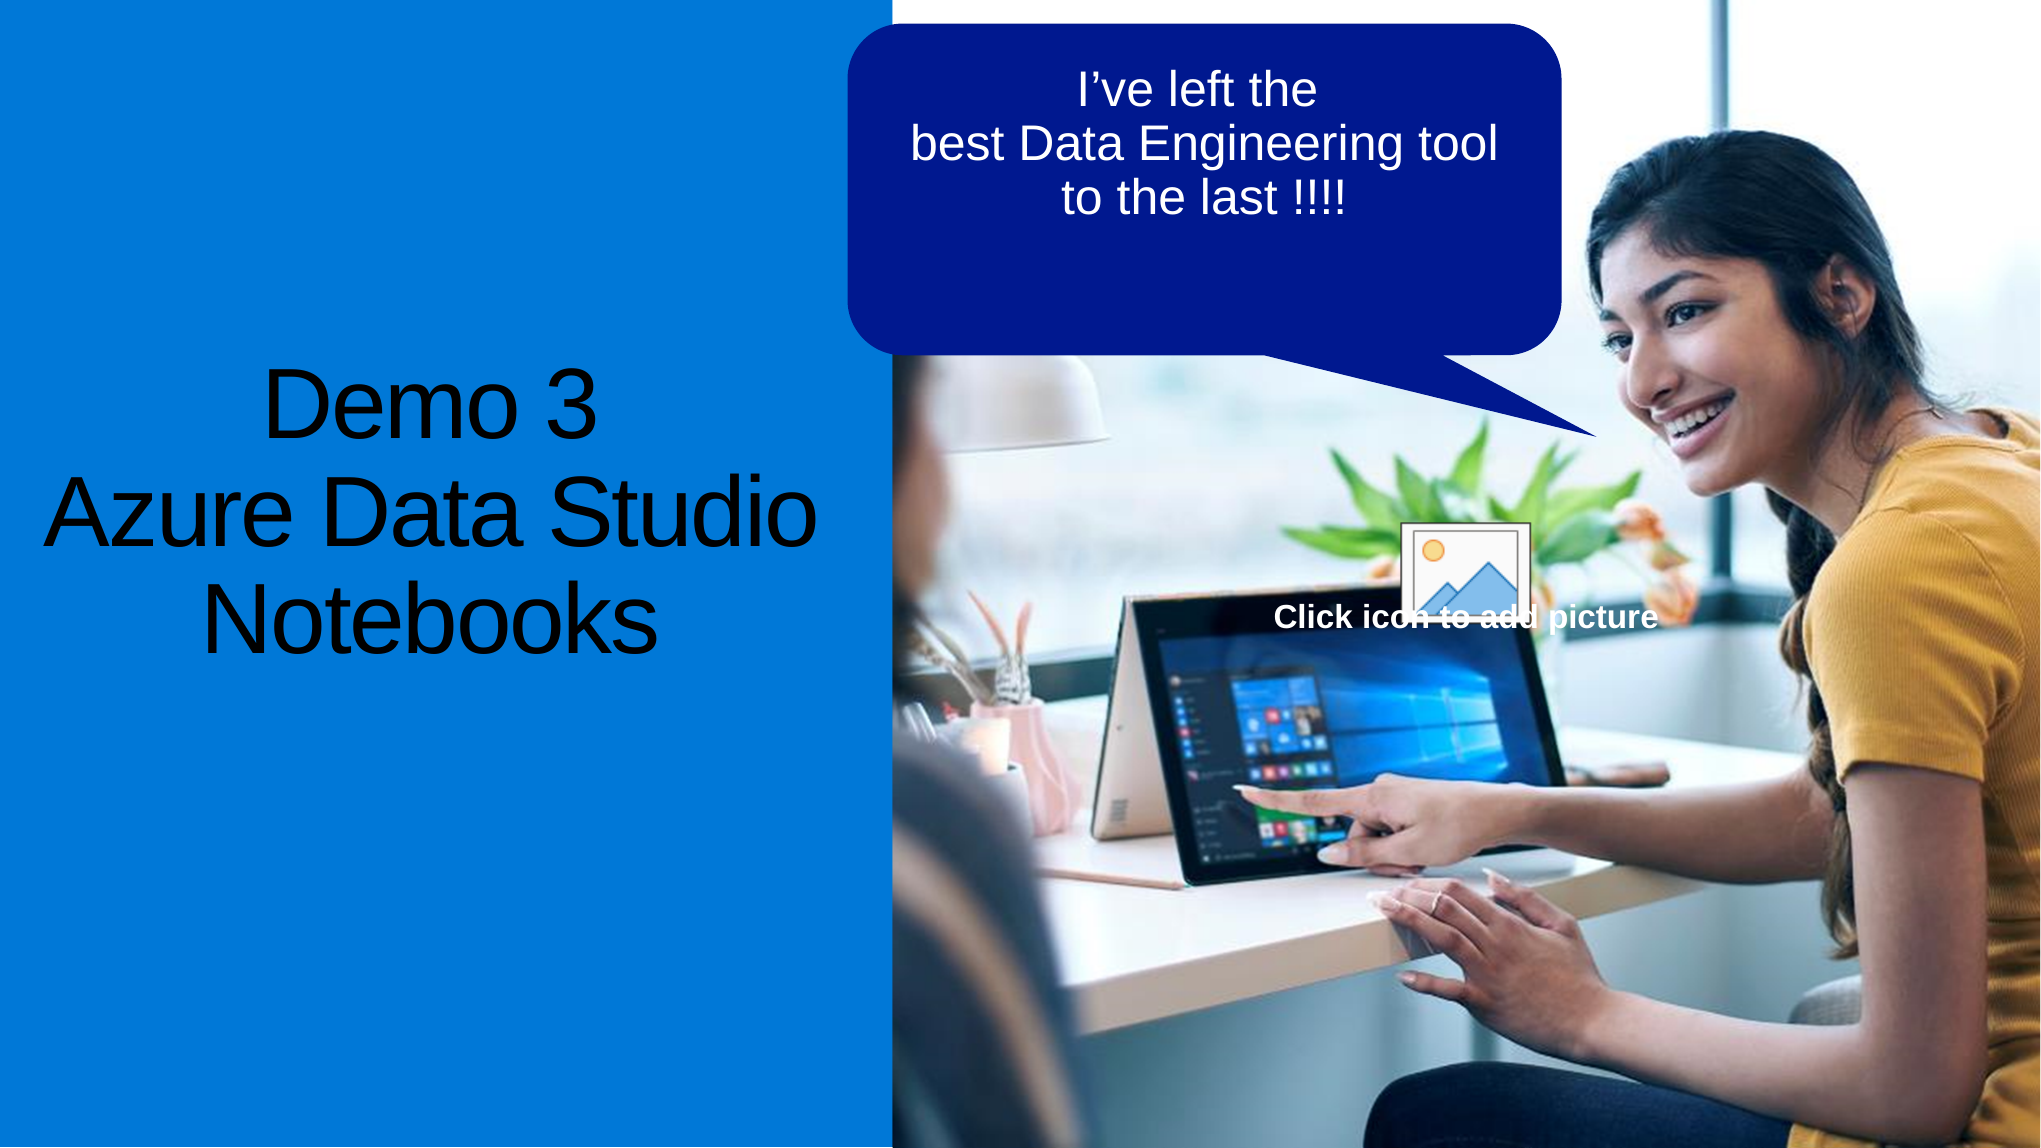

I’ve left the
best Data Engineering tool to the last !!!!
# Demo 3 Azure Data Studio Notebooks